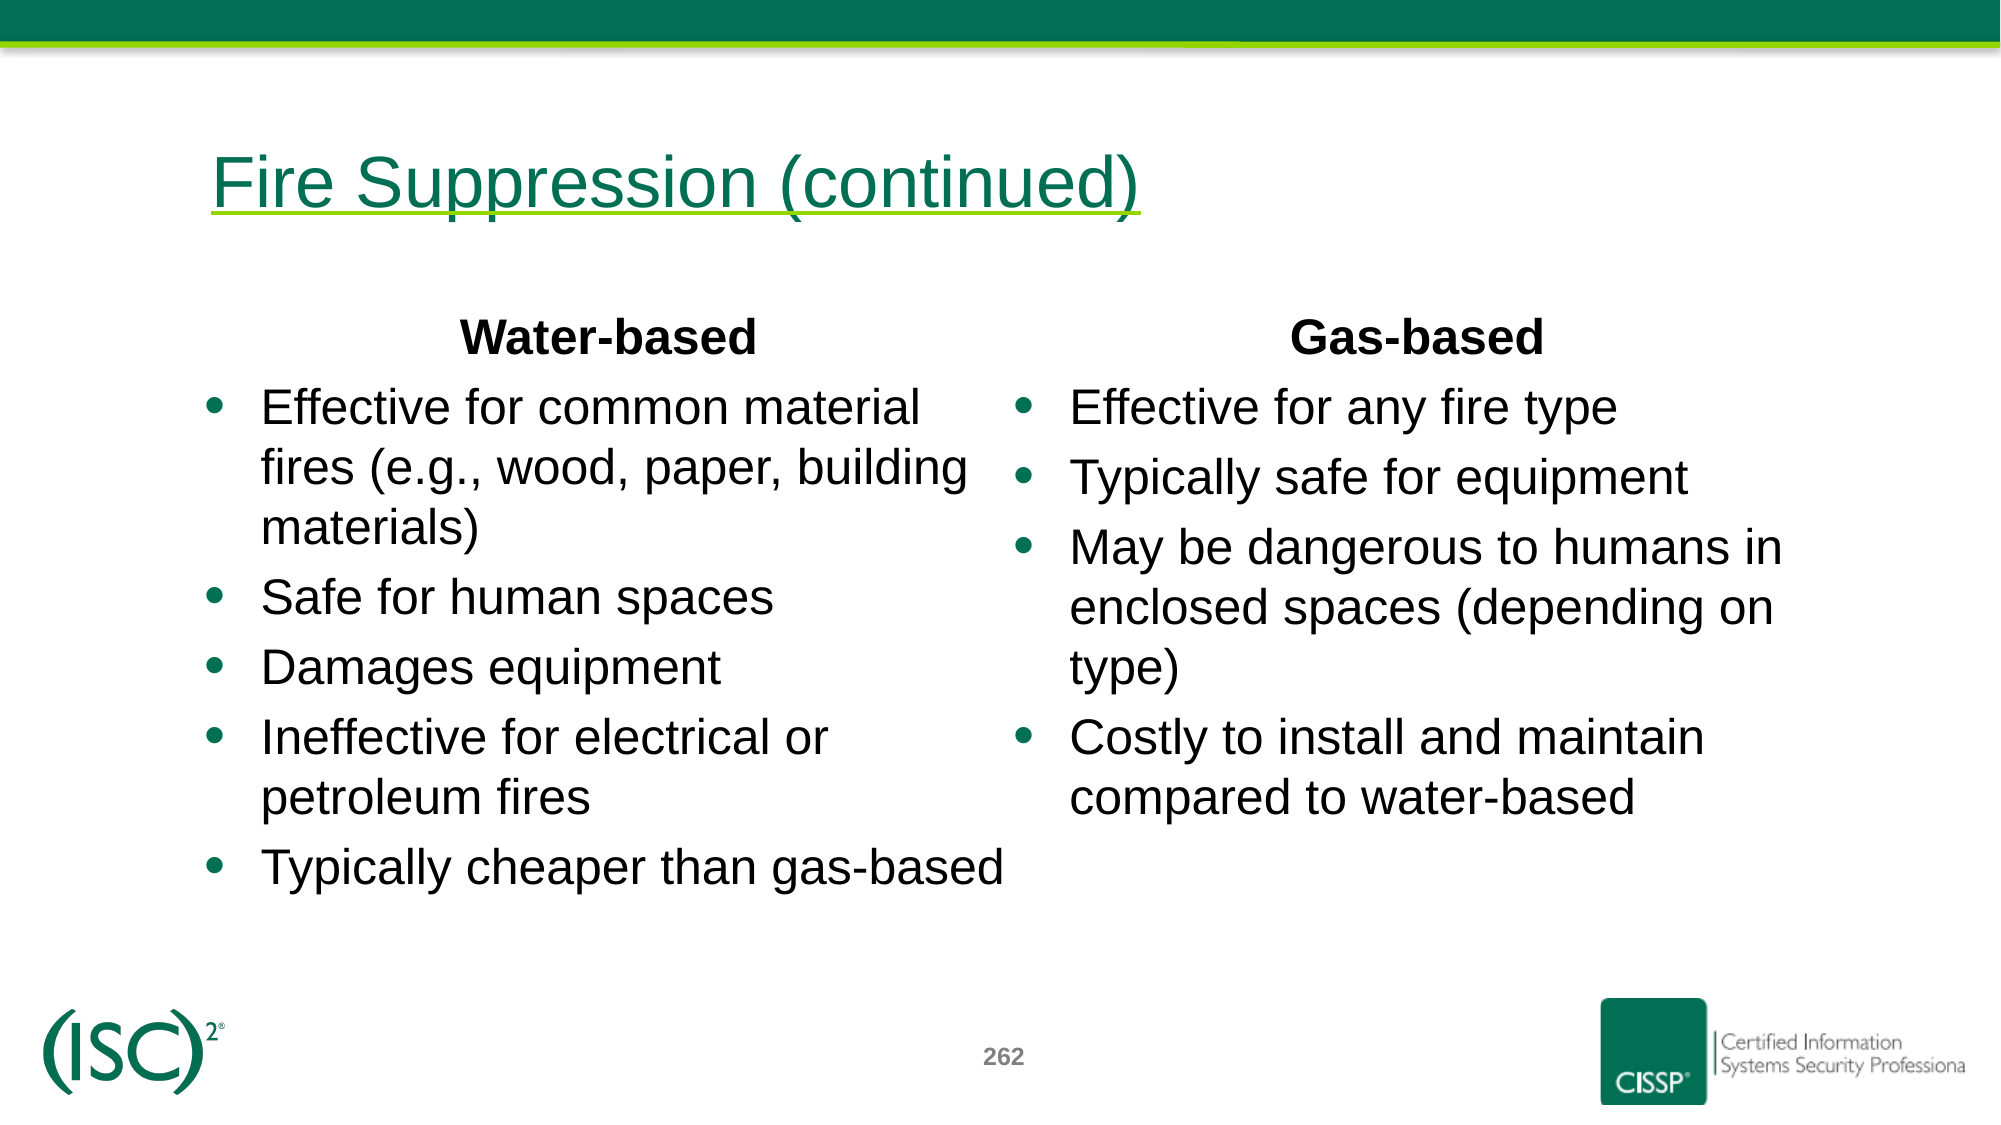

# Fire Suppression (continued)
Water-based
Effective for common material fires (e.g., wood, paper, building materials)
Safe for human spaces
Damages equipment
Ineffective for electrical or petroleum fires
Typically cheaper than gas-based

Gas-based
Effective for any fire type
Typically safe for equipment
May be dangerous to humans in enclosed spaces (depending on type)
Costly to install and maintain compared to water-based